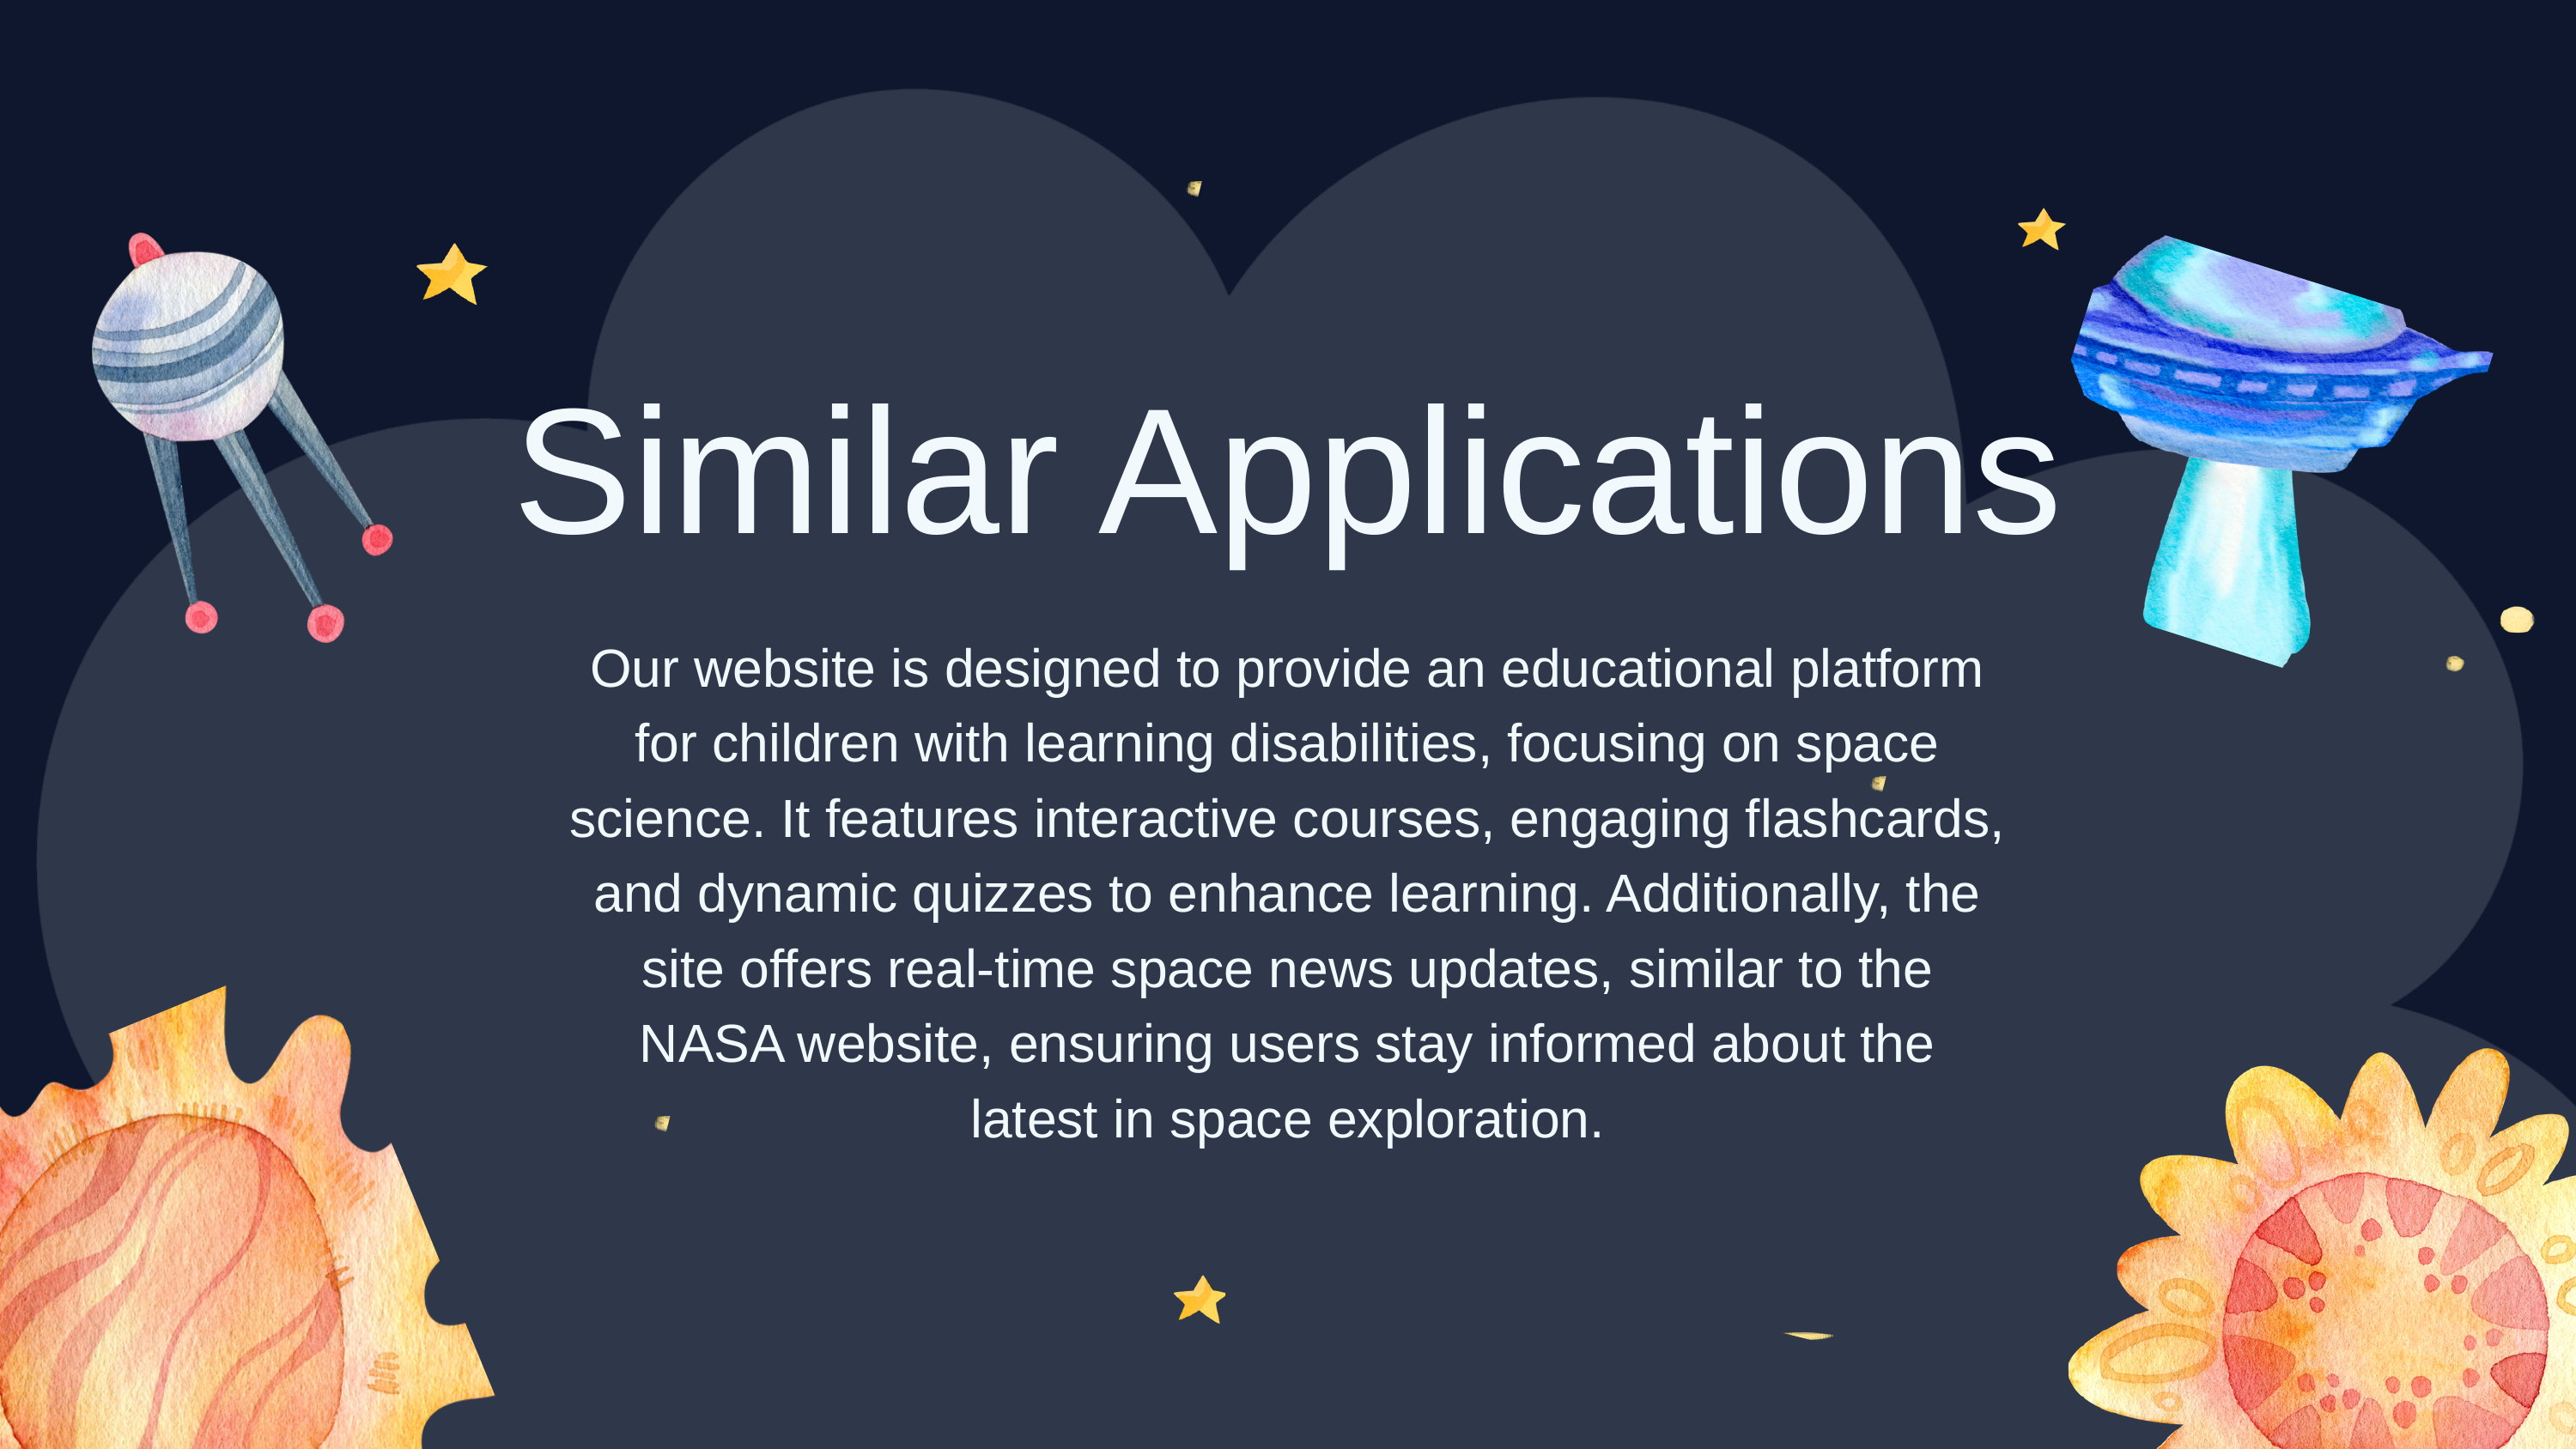

Similar Applications

Our website is designed to provide an educational platform for children with learning disabilities, focusing on space science. It features interactive courses, engaging flashcards, and dynamic quizzes to enhance learning. Additionally, the site offers real-time space news updates, similar to the NASA website, ensuring users stay informed about the latest in space exploration.